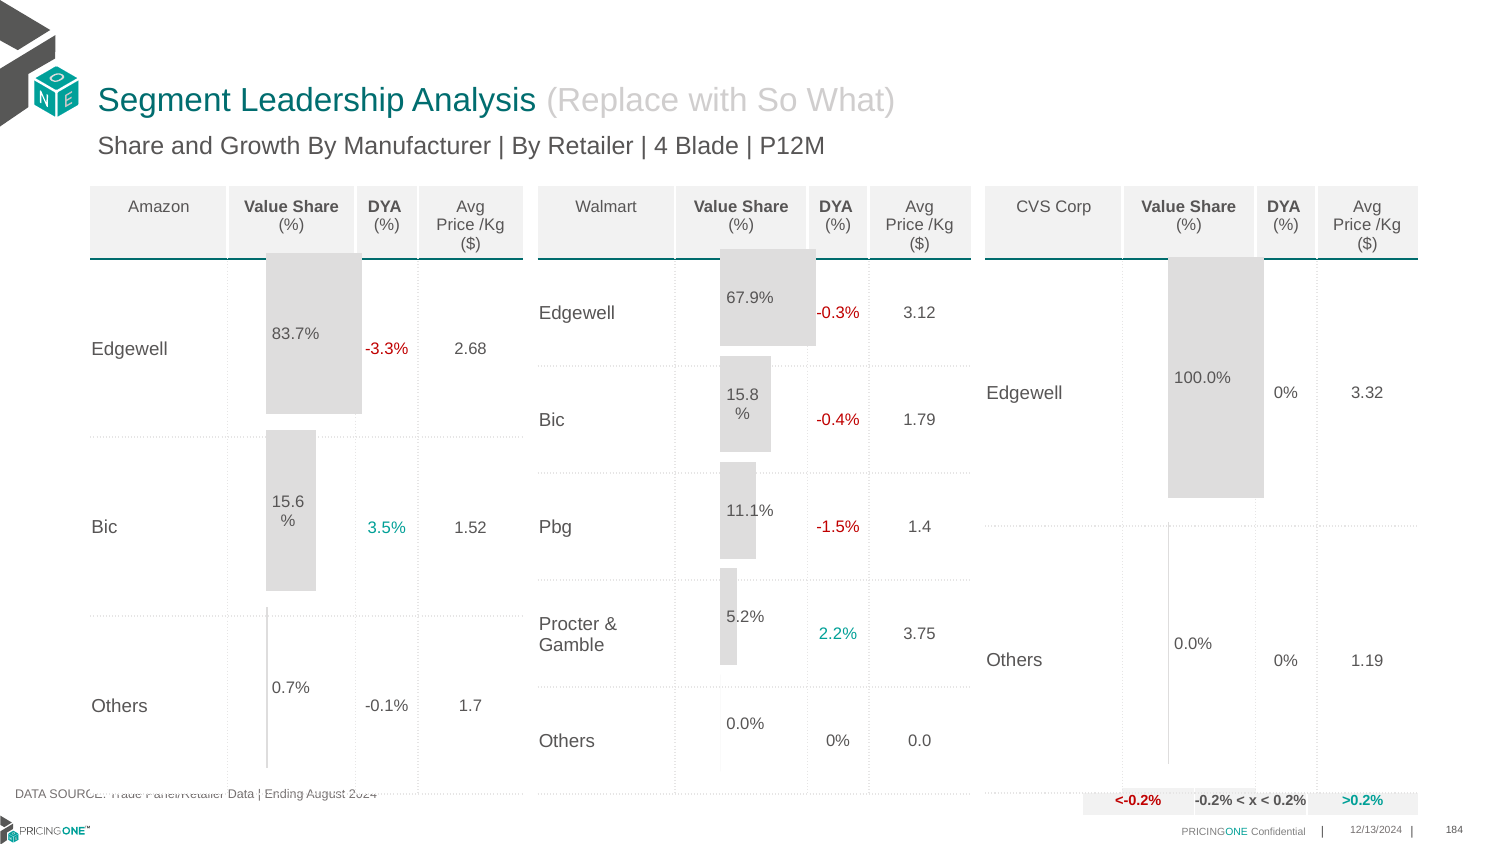

# Segment Leadership Analysis (Replace with So What)
Share and Growth By Manufacturer | By Retailer | 4 Blade | P12M
| Walmart | Value Share (%) | DYA (%) | Avg Price /Kg ($) |
| --- | --- | --- | --- |
| Edgewell |  | -0.3% | 3.12 |
| Bic |  | -0.4% | 1.79 |
| Pbg |  | -1.5% | 1.4 |
| Procter & Gamble |  | 2.2% | 3.75 |
| Others |  | 0% | 0.0 |
| Amazon | Value Share (%) | DYA (%) | Avg Price /Kg ($) |
| --- | --- | --- | --- |
| Edgewell |  | -3.3% | 2.68 |
| Bic |  | 3.5% | 1.52 |
| Others |  | -0.1% | 1.7 |
| CVS Corp | Value Share (%) | DYA (%) | Avg Price /Kg ($) |
| --- | --- | --- | --- |
| Edgewell |  | 0% | 3.32 |
| Others |  | 0% | 1.19 |

### Chart

| Category | Amazon | 4 Blade |
|---|---|
|  | 0.8373968503150526 |

### Chart

| Category | Walmart | 4 Blade |
|---|---|
|  | 0.6786756284963303 |

### Chart

| Category | CVS Corp | 4 Blade |
|---|---|
|  | 0.99987608689495 |
DATA SOURCE: Trade Panel/Retailer Data | Ending August 2024
| <-0.2% | -0.2% < x < 0.2% | >0.2% |
| --- | --- | --- |

12/13/2024
184